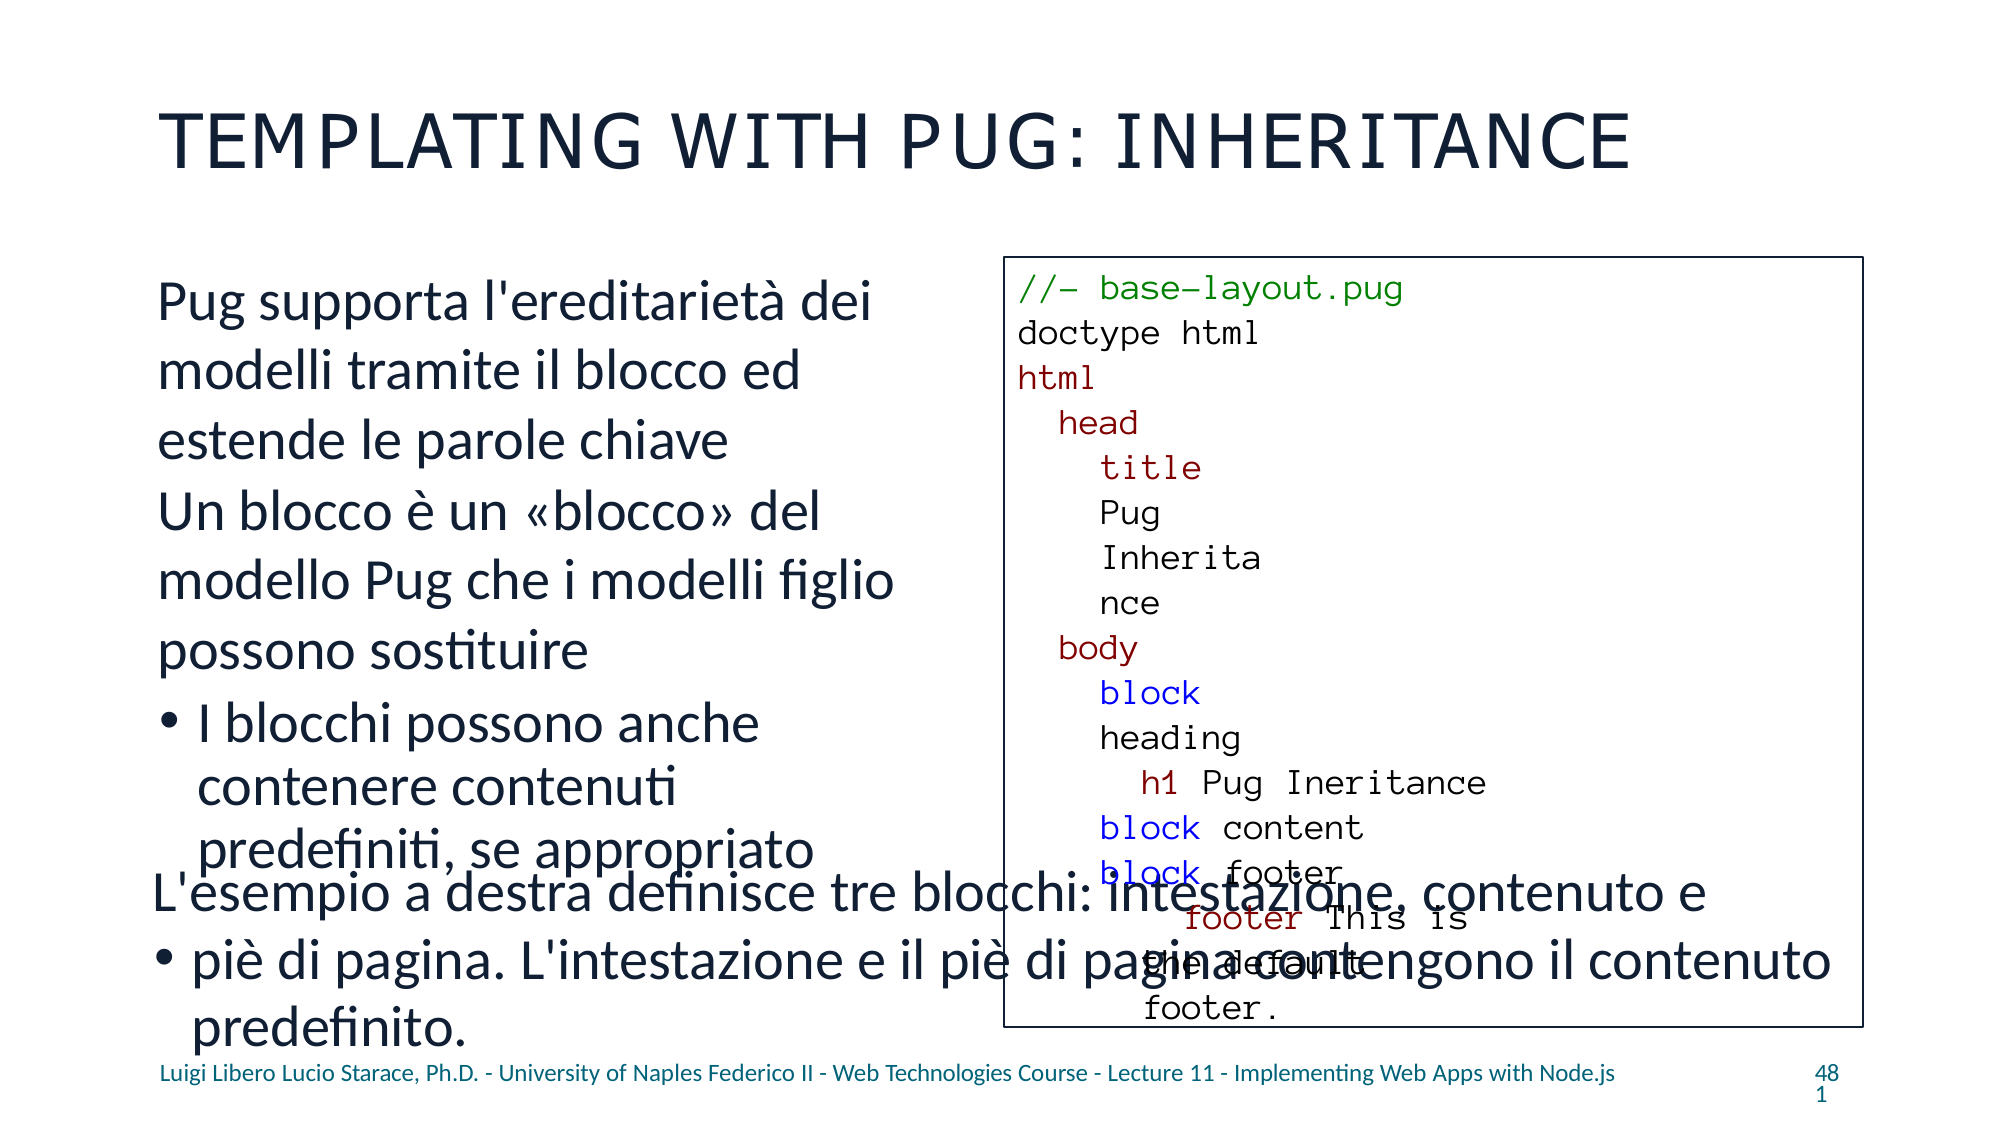

# TEMPLATING WITH PUG: INHERITANCE
Pug supporta l'ereditarietà dei modelli tramite il blocco ed estende le parole chiave
Un blocco è un «blocco» del modello Pug che i modelli figlio possono sostituire
I blocchi possono anche contenere contenuti predefiniti, se appropriato
//- base-layout.pug
doctype html html
head
title Pug Inheritance
body
block heading
h1 Pug Ineritance block content block footer
footer This is the default footer.
L'esempio a destra definisce tre blocchi: intestazione, contenuto e
piè di pagina. L'intestazione e il piè di pagina contengono il contenuto predefinito.
Luigi Libero Lucio Starace, Ph.D. - University of Naples Federico II - Web Technologies Course - Lecture 11 - Implementing Web Apps with Node.js
481